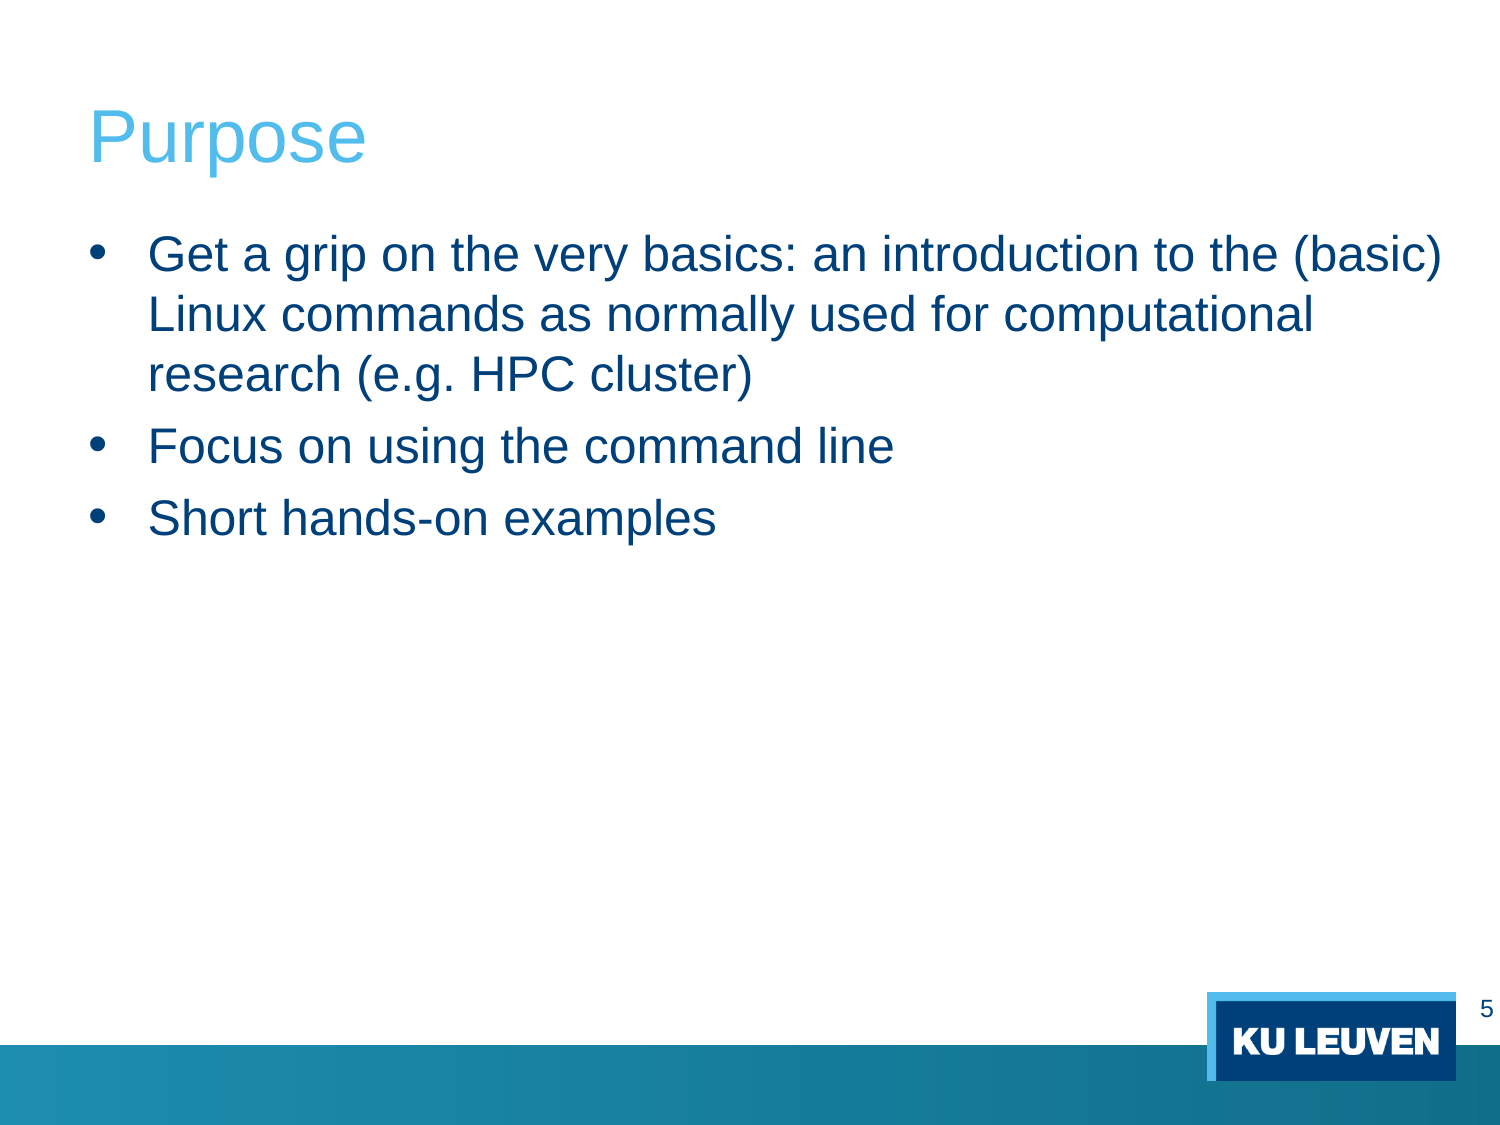

# Purpose
Get a grip on the very basics: an introduction to the (basic) Linux commands as normally used for computational research (e.g. HPC cluster)
Focus on using the command line
Short hands-on examples

5